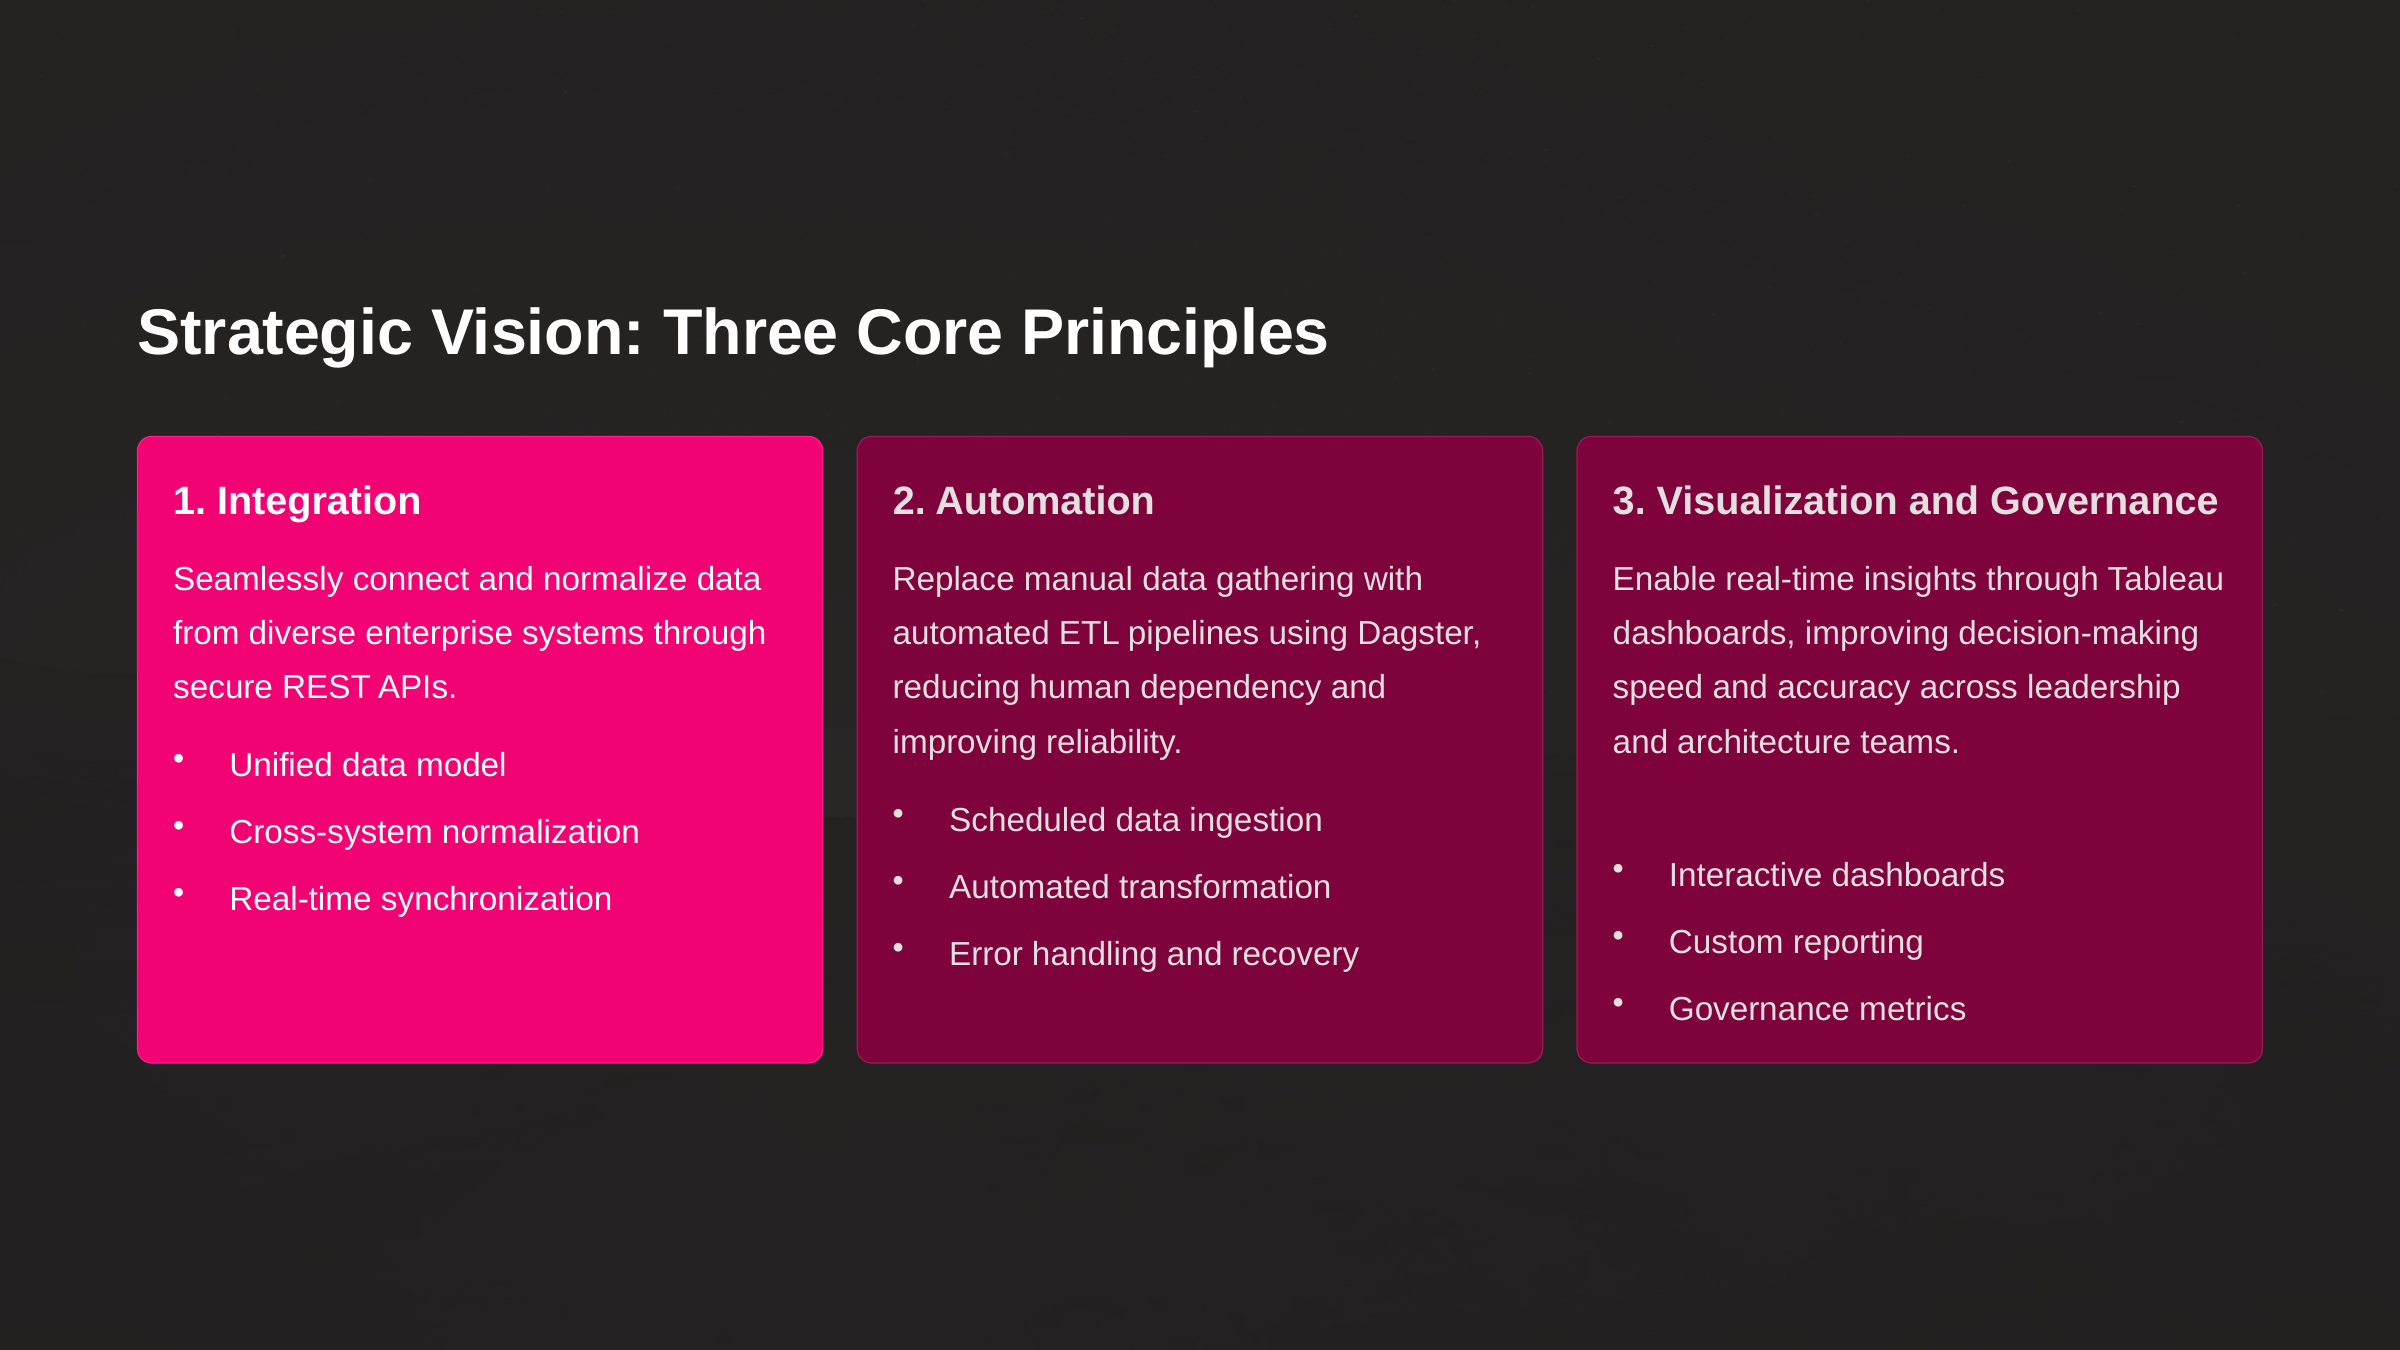

Strategic Vision: Three Core Principles

1. Integration
2. Automation
3. Visualization and Governance
Seamlessly connect and normalize data from diverse enterprise systems through secure REST APIs.
Replace manual data gathering with automated ETL pipelines using Dagster, reducing human dependency and improving reliability.
Enable real-time insights through Tableau dashboards, improving decision-making speed and accuracy across leadership and architecture teams.
Unified data model
Scheduled data ingestion
Cross-system normalization
Interactive dashboards
Automated transformation
Real-time synchronization
Custom reporting
Error handling and recovery
Governance metrics